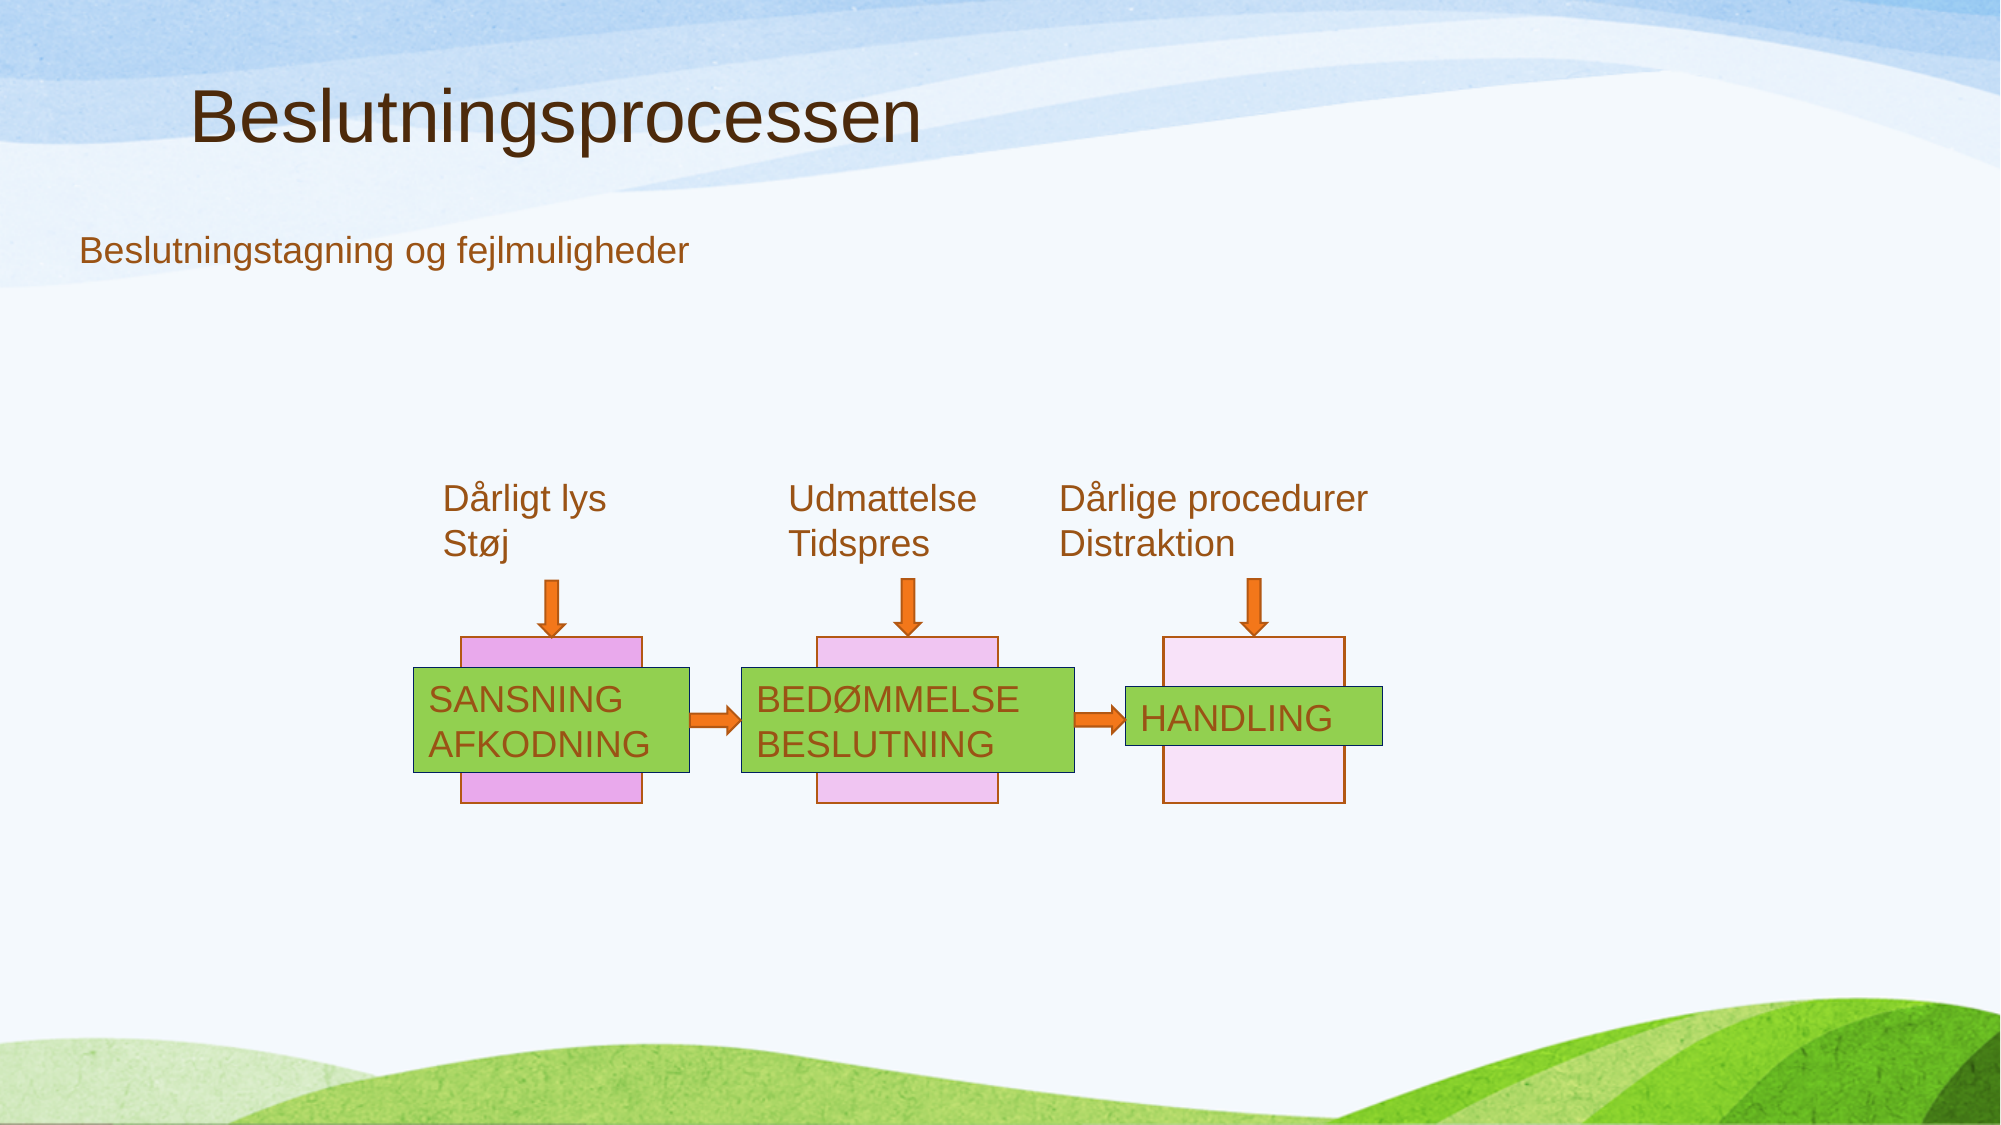

# Beslutningsprocessen
Beslutningstagning og fejlmuligheder
Dårligt lys
Støj
Udmattelse
Tidspres
Dårlige procedurer
Distraktion

SANSNING
AFKODNING
BEDØMMELSE
BESLUTNING
HANDLING